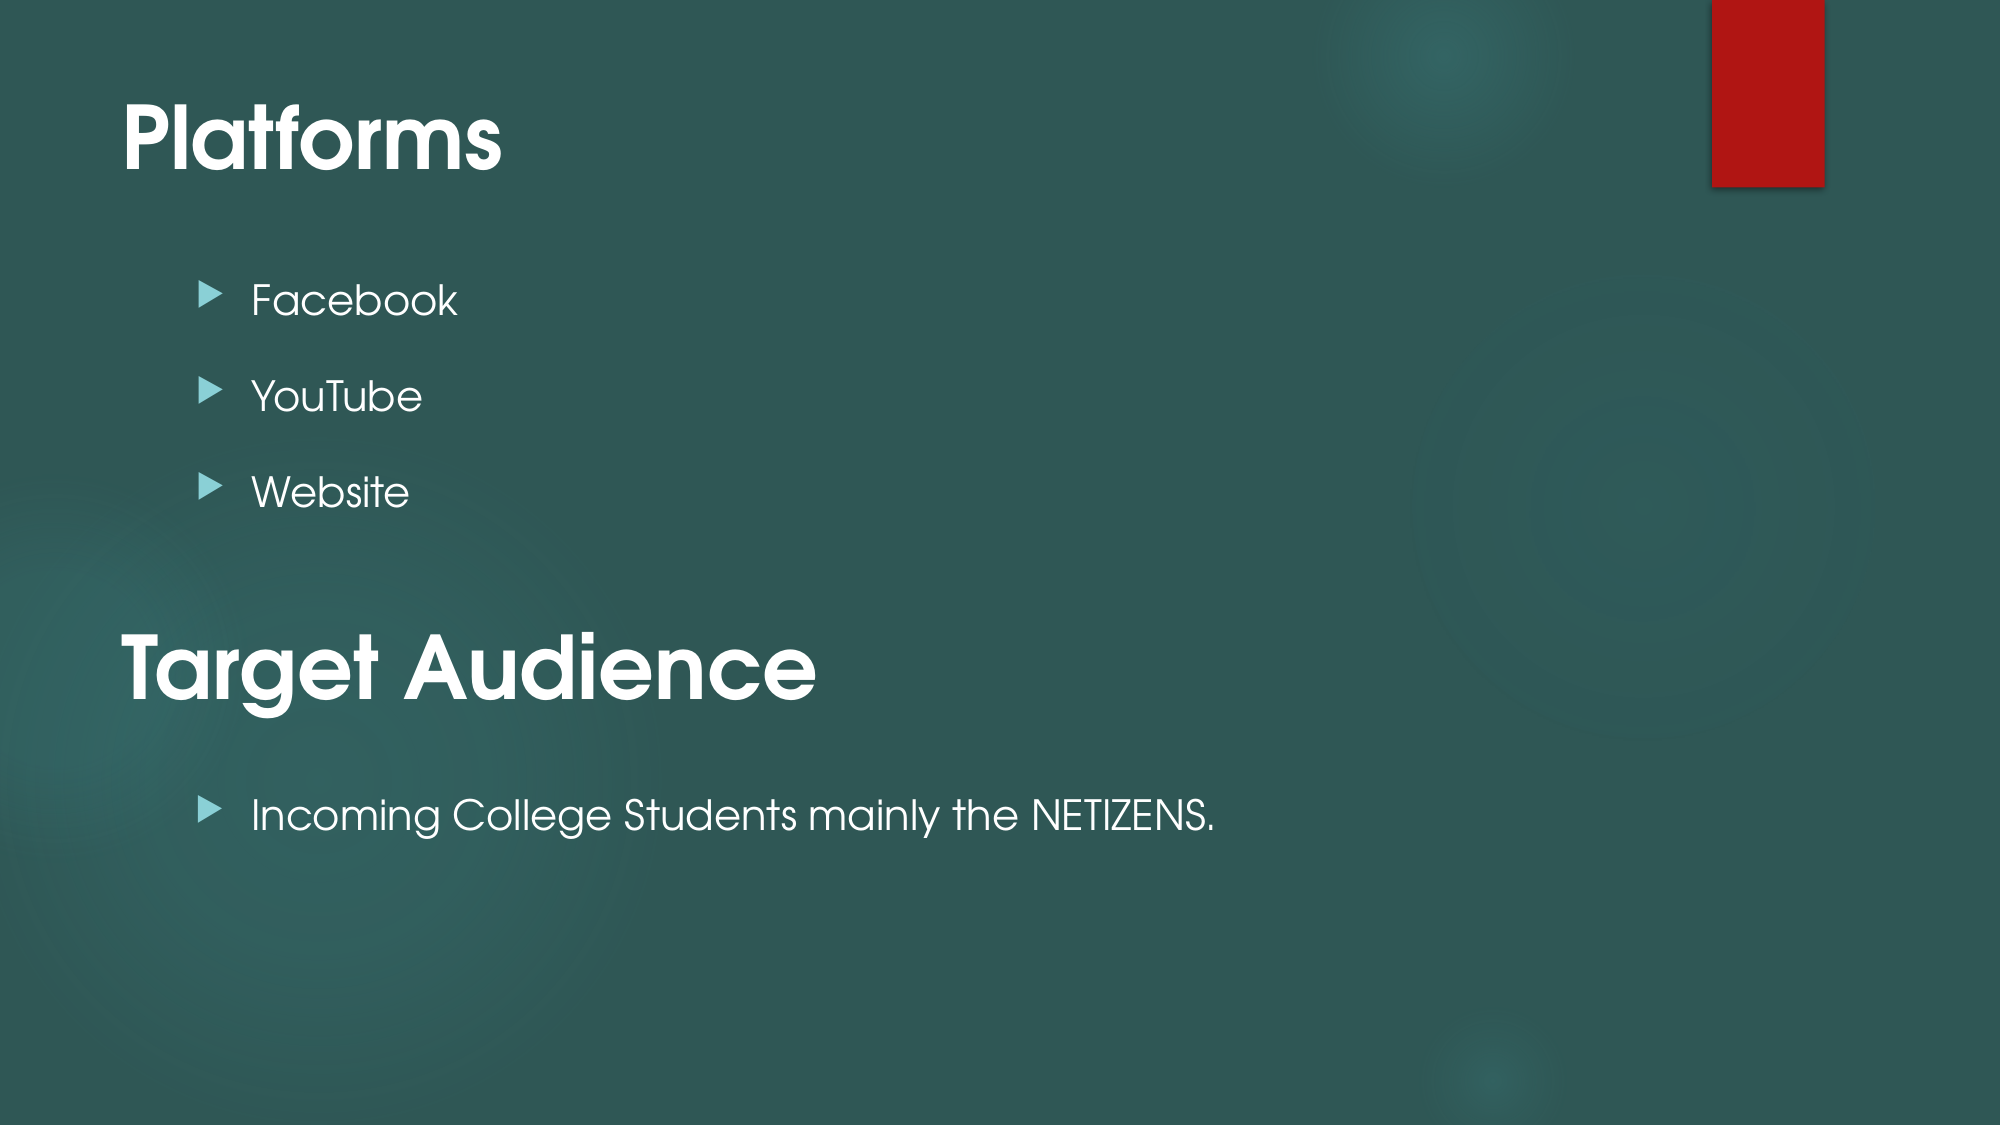

# Platforms
Facebook
YouTube
Website

Target Audience
Incoming College Students mainly the NETIZENS.